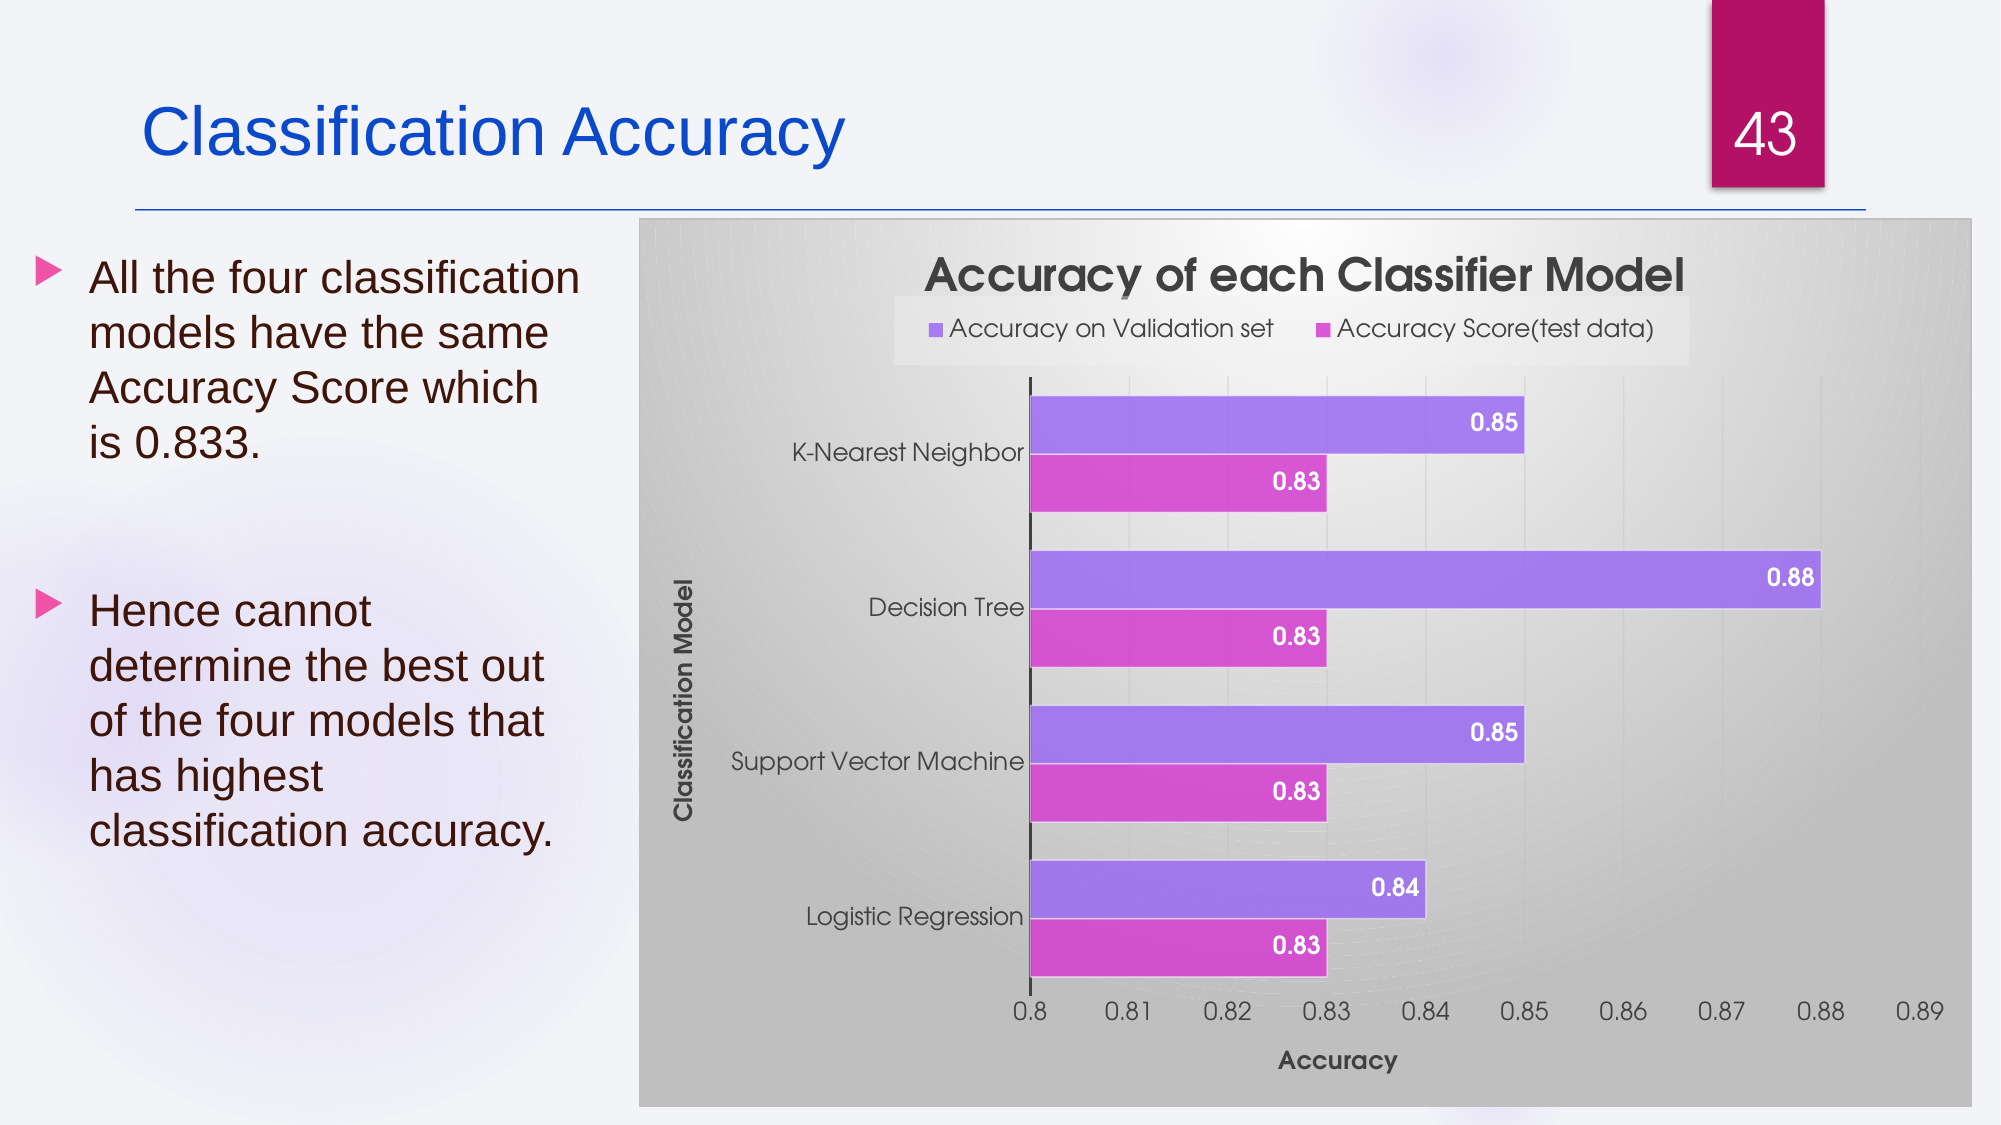

43
Classification Accuracy

### Chart: Accuracy of each Classifier Model

| Category | Accuracy Score(test data) | Accuracy on Validation set |
|---|---|---|
| Logistic Regression | 0.83 | 0.84 |
| Support Vector Machine | 0.83 | 0.85 |
| Decision Tree | 0.83 | 0.88 |
| K-Nearest Neighbor | 0.83 | 0.85 |
All the four classification models have the same Accuracy Score which is 0.833.

Hence cannot determine the best out of the four models that has highest classification accuracy.